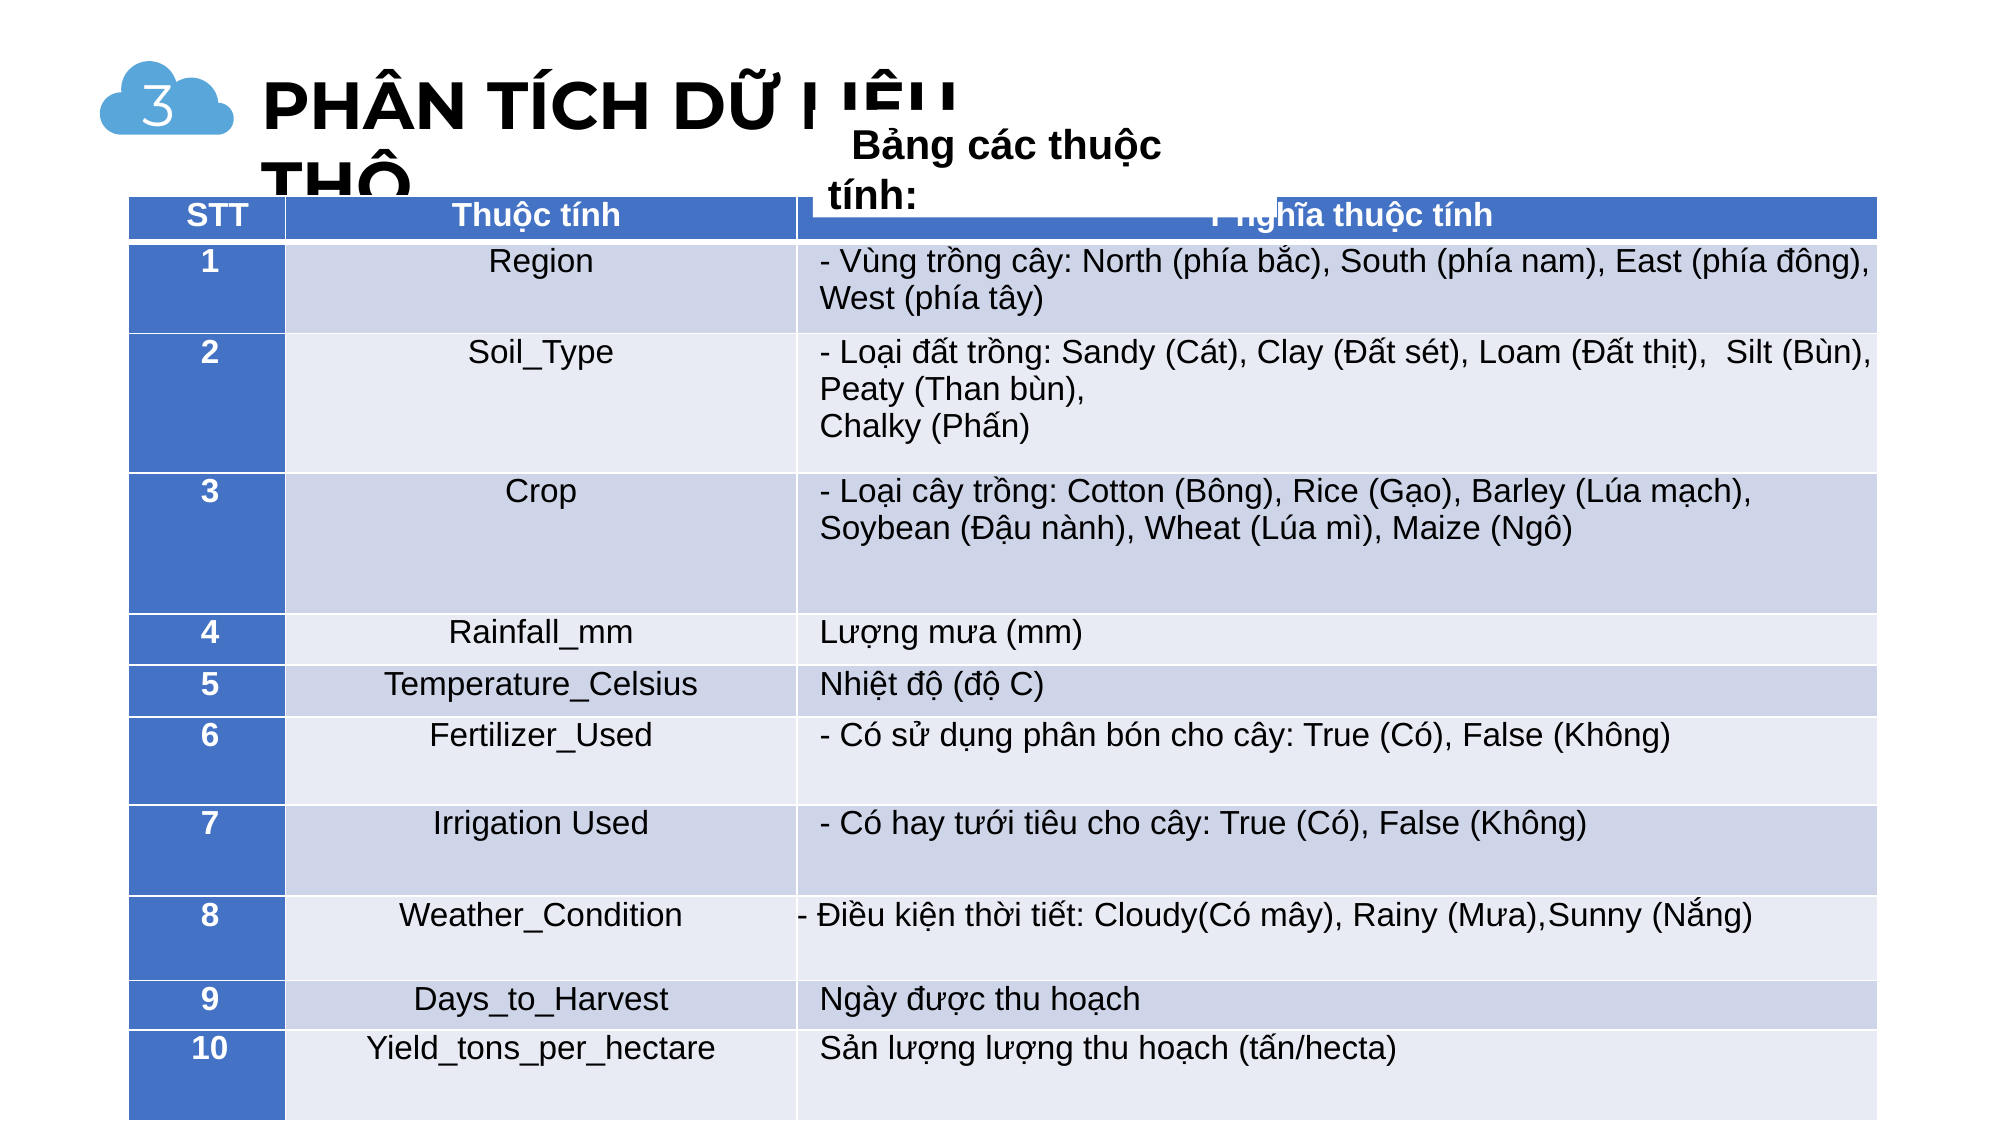

PHÂN TÍCH DỮ LIỆU THÔ
3

Bảng các thuộc tính:
| STT | Thuộc tính | Ý nghĩa thuộc tính |
| --- | --- | --- |
| 1 | Region | - Vùng trồng cây: North (phía bắc), South (phía nam), East (phía đông), West (phía tây) |
| 2 | Soil\_Type | - Loại đất trồng: Sandy (Cát), Clay (Đất sét), Loam (Đất thịt), Silt (Bùn), Peaty (Than bùn), Chalky (Phấn) |
| 3 | Crop | - Loại cây trồng: Cotton (Bông), Rice (Gạo), Barley (Lúa mạch), Soybean (Đậu nành), Wheat (Lúa mì), Maize (Ngô) |
| 4 | Rainfall\_mm | Lượng mưa (mm) |
| 5 | Temperature\_Celsius | Nhiệt độ (độ C) |
| 6 | Fertilizer\_Used | - Có sử dụng phân bón cho cây: True (Có), False (Không) |
| 7 | Irrigation Used | - Có hay tưới tiêu cho cây: True (Có), False (Không) |
| 8 | Weather\_Condition | - Điều kiện thời tiết: Cloudy(Có mây), Rainy (Mưa),Sunny (Nắng) |
| 9 | Days\_to\_Harvest | Ngày được thu hoạch |
| 10 | Yield\_tons\_per\_hectare | Sản lượng lượng thu hoạch (tấn/hecta) |